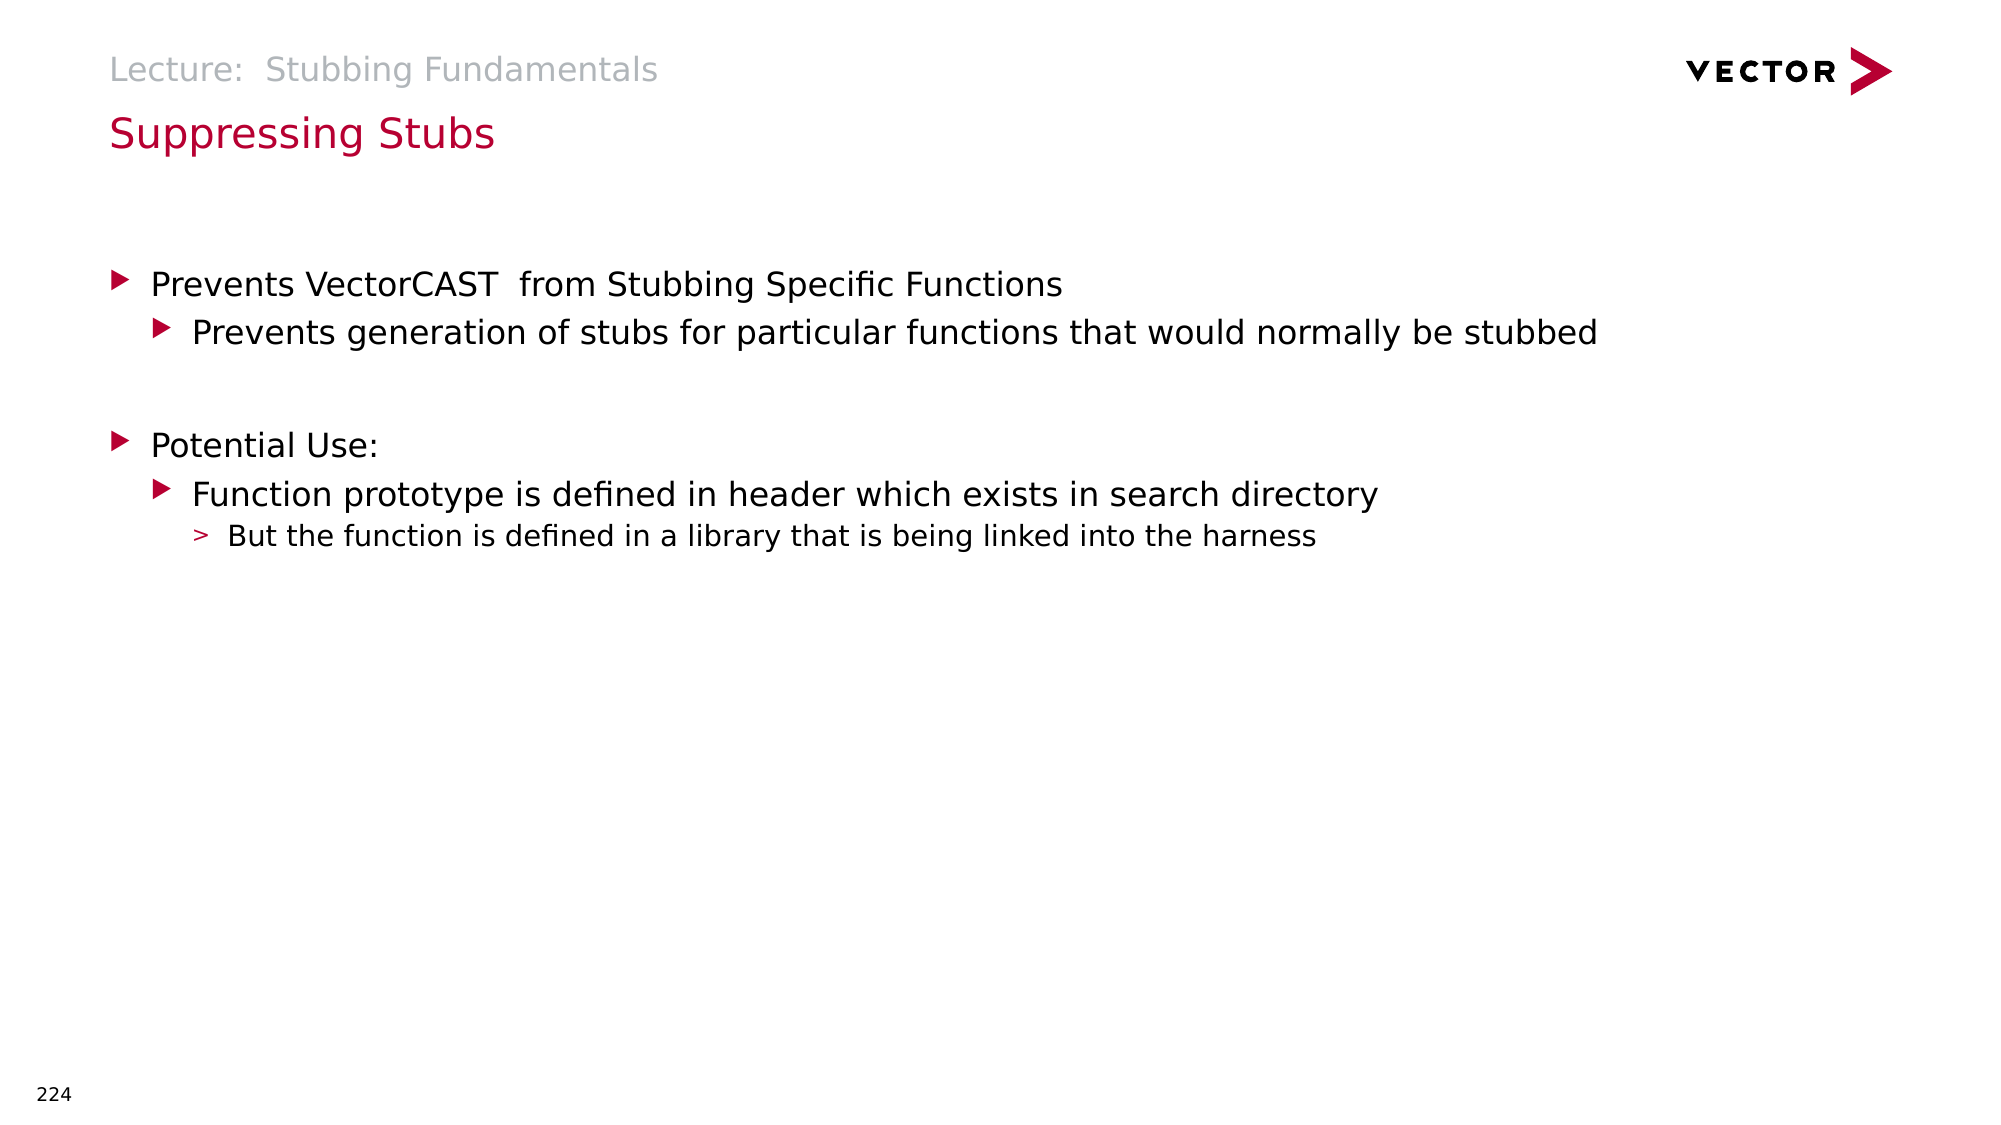

# Lecture:  Stubbing Fundamentals
Suppressing Stubs

Prevents VectorCAST  from Stubbing Specific Functions
Prevents generation of stubs for particular functions that would normally be stubbed

Potential Use:
Function prototype is defined in header which exists in search directory
But the function is defined in a library that is being linked into the harness